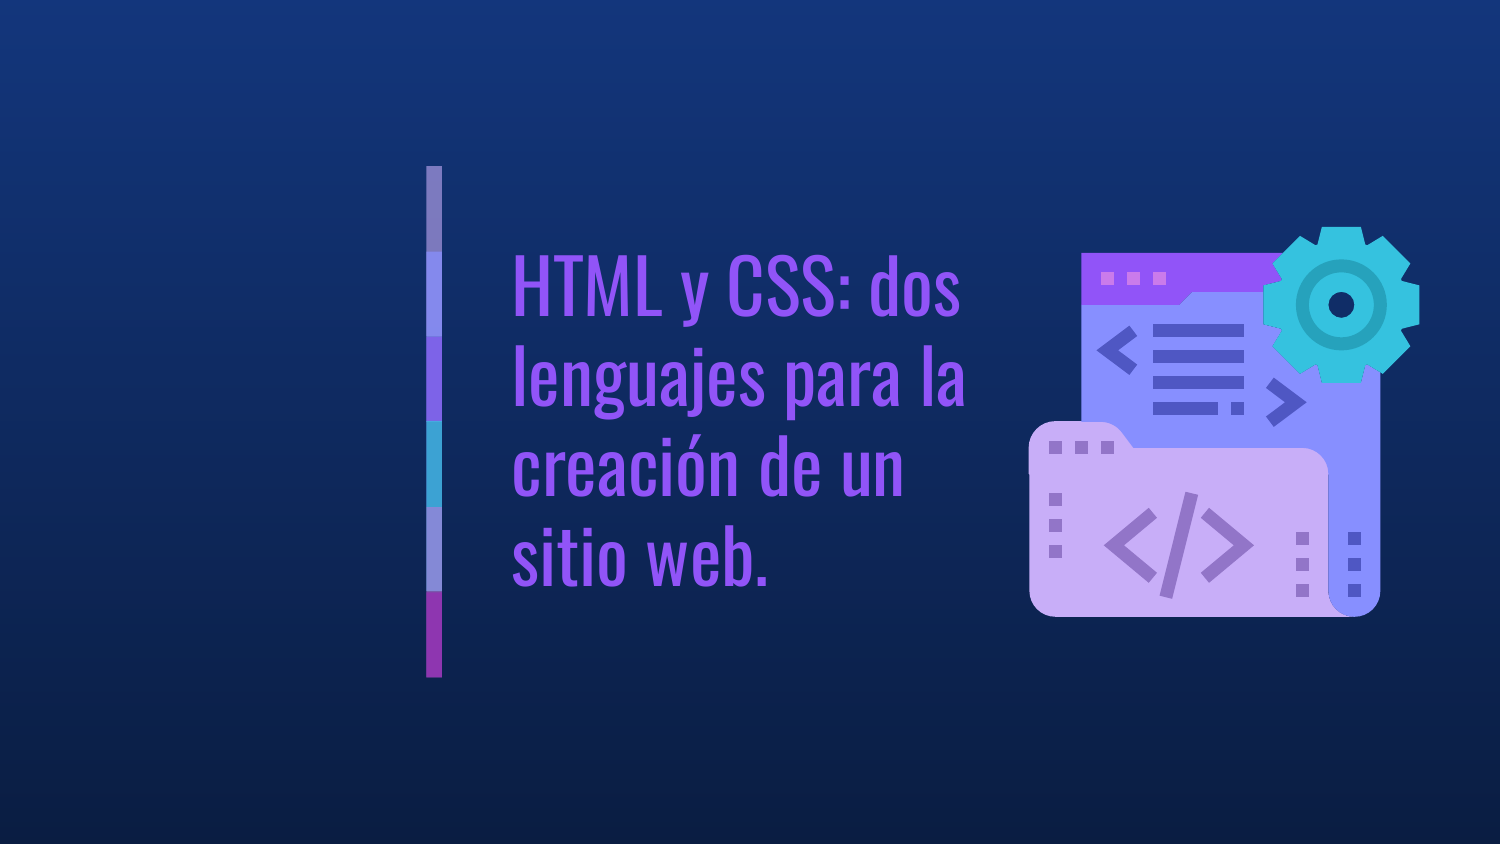

# HTML y CSS: dos lenguajes para la creación de un sitio web.